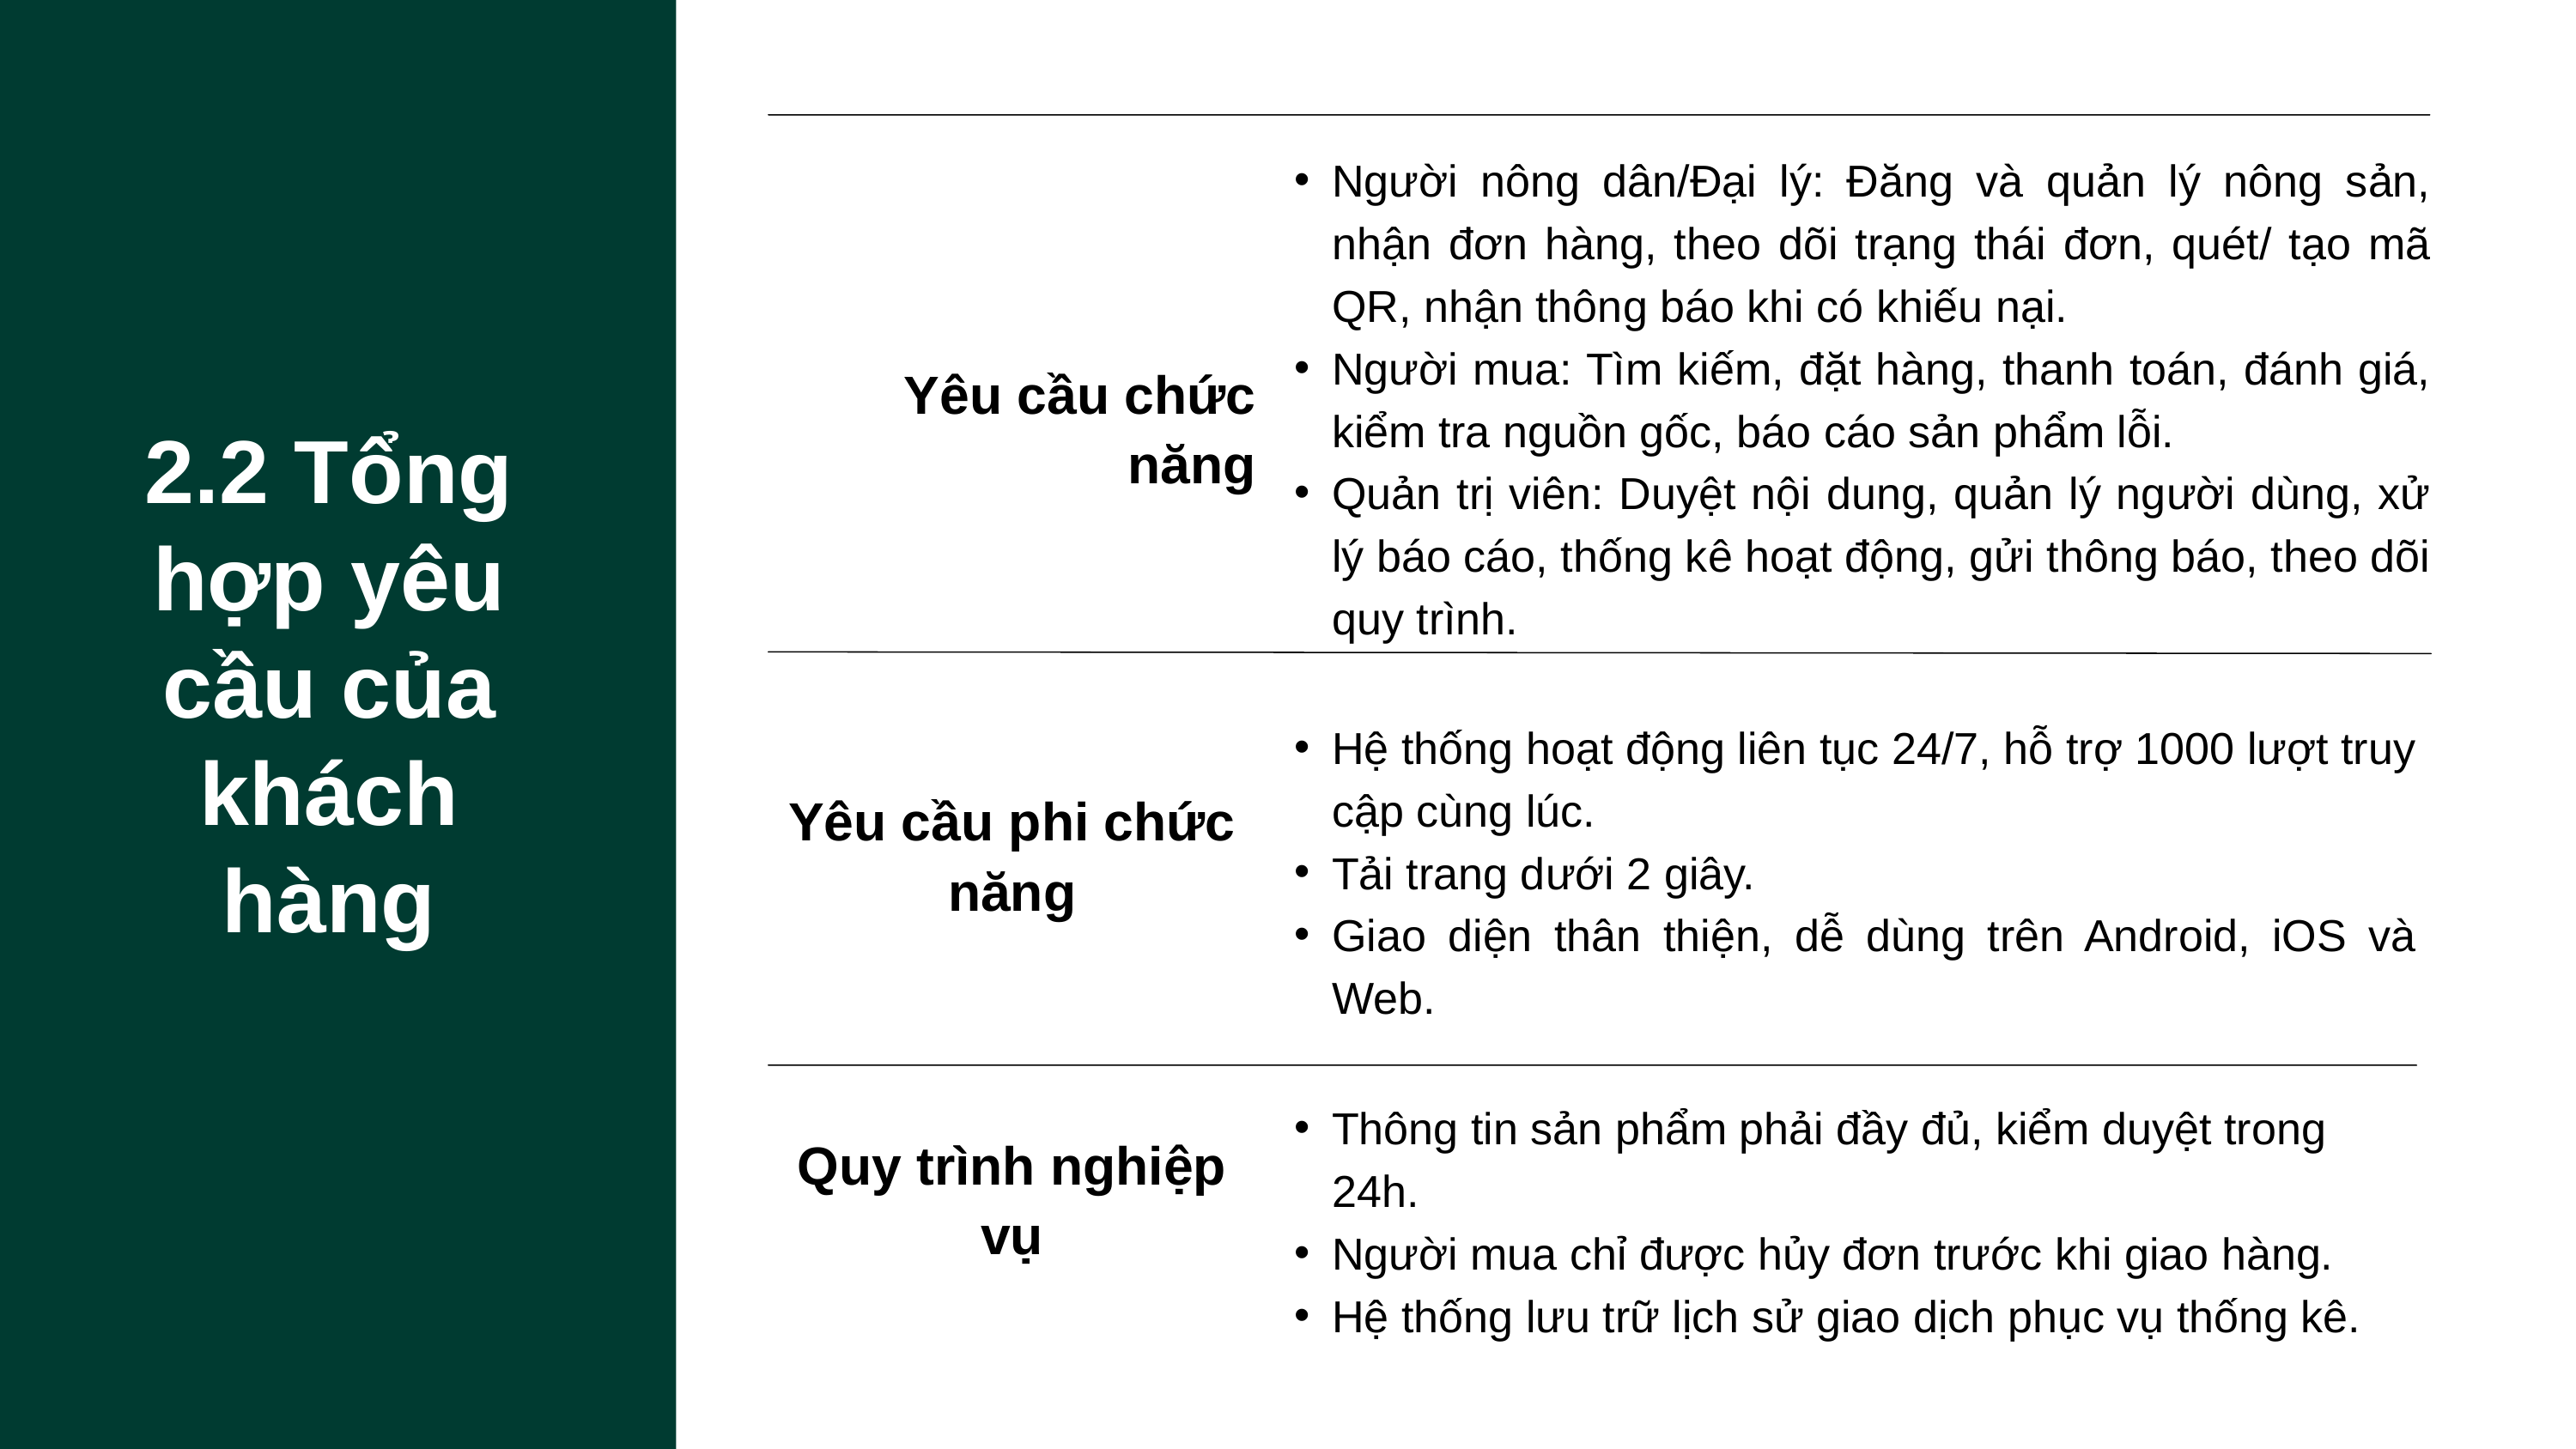

Người nông dân/Đại lý: Đăng và quản lý nông sản, nhận đơn hàng, theo dõi trạng thái đơn, quét/ tạo mã QR, nhận thông báo khi có khiếu nại.
Người mua: Tìm kiếm, đặt hàng, thanh toán, đánh giá, kiểm tra nguồn gốc, báo cáo sản phẩm lỗi.
Quản trị viên: Duyệt nội dung, quản lý người dùng, xử lý báo cáo, thống kê hoạt động, gửi thông báo, theo dõi quy trình.

Yêu cầu chức năng
2.2 Tổng hợp yêu cầu của khách hàng

Hệ thống hoạt động liên tục 24/7, hỗ trợ 1000 lượt truy cập cùng lúc.
Tải trang dưới 2 giây.
Giao diện thân thiện, dễ dùng trên Android, iOS và Web.
Yêu cầu phi chức năng

Thông tin sản phẩm phải đầy đủ, kiểm duyệt trong 24h.
Người mua chỉ được hủy đơn trước khi giao hàng.
Hệ thống lưu trữ lịch sử giao dịch phục vụ thống kê.
Quy trình nghiệp vụ